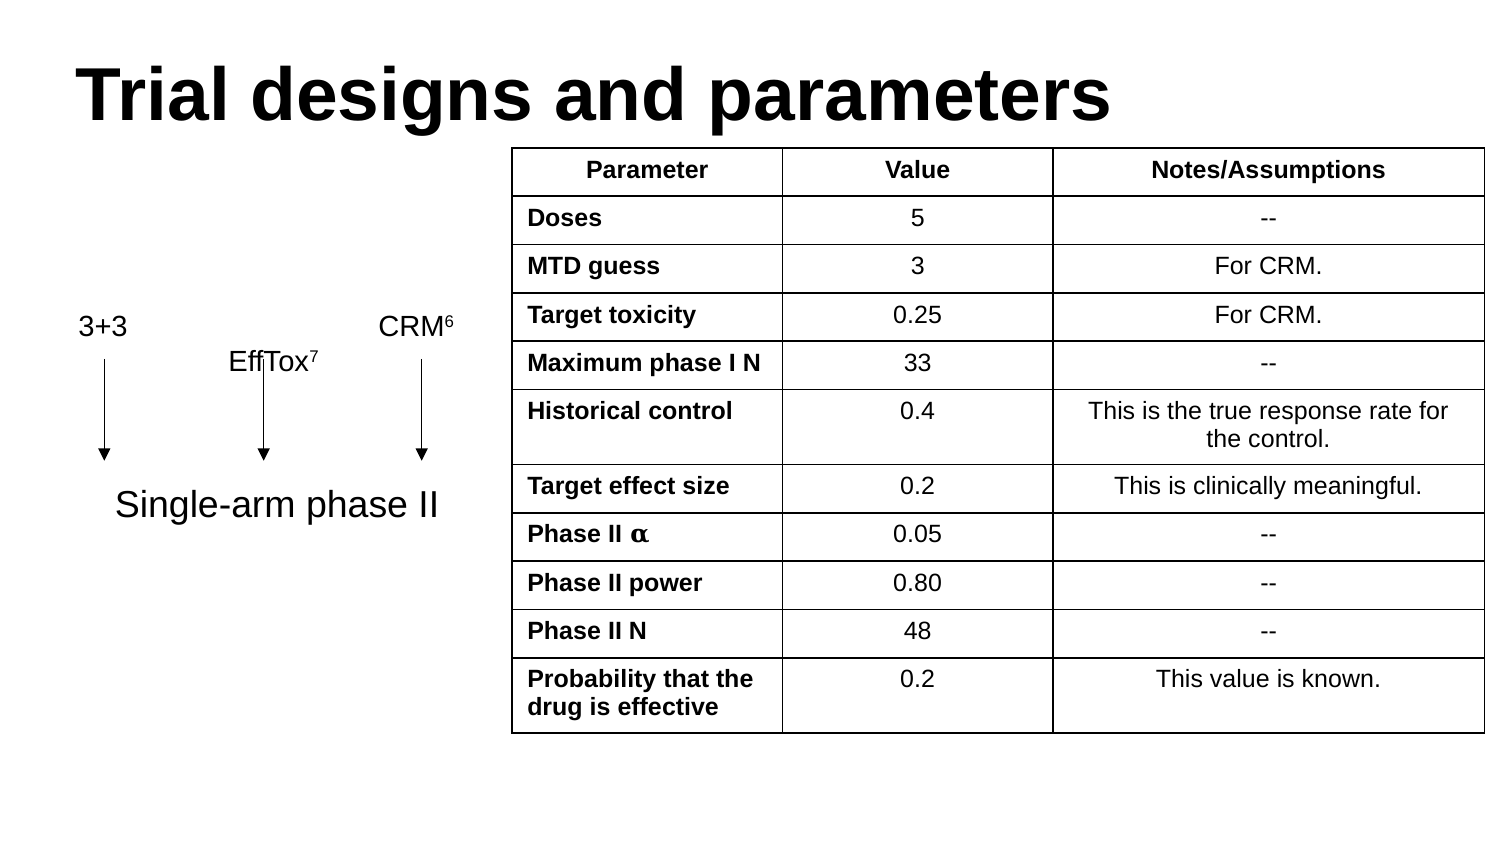

Trial designs and parameters
| Parameter | Value | Notes/Assumptions |
| --- | --- | --- |
| Doses | 5 | -- |
| MTD guess | 3 | For CRM. |
| Target toxicity | 0.25 | For CRM. |
| Maximum phase I N | 33 | -- |
| Historical control | 0.4 | This is the true response rate for the control. |
| Target effect size | 0.2 | This is clinically meaningful. |
| Phase II 𝛂 | 0.05 | -- |
| Phase II power | 0.80 | -- |
| Phase II N | 48 | -- |
| Probability that the drug is effective | 0.2 | This value is known. |

  3+3		  CRM6	  EffTox7

Single-arm phase II